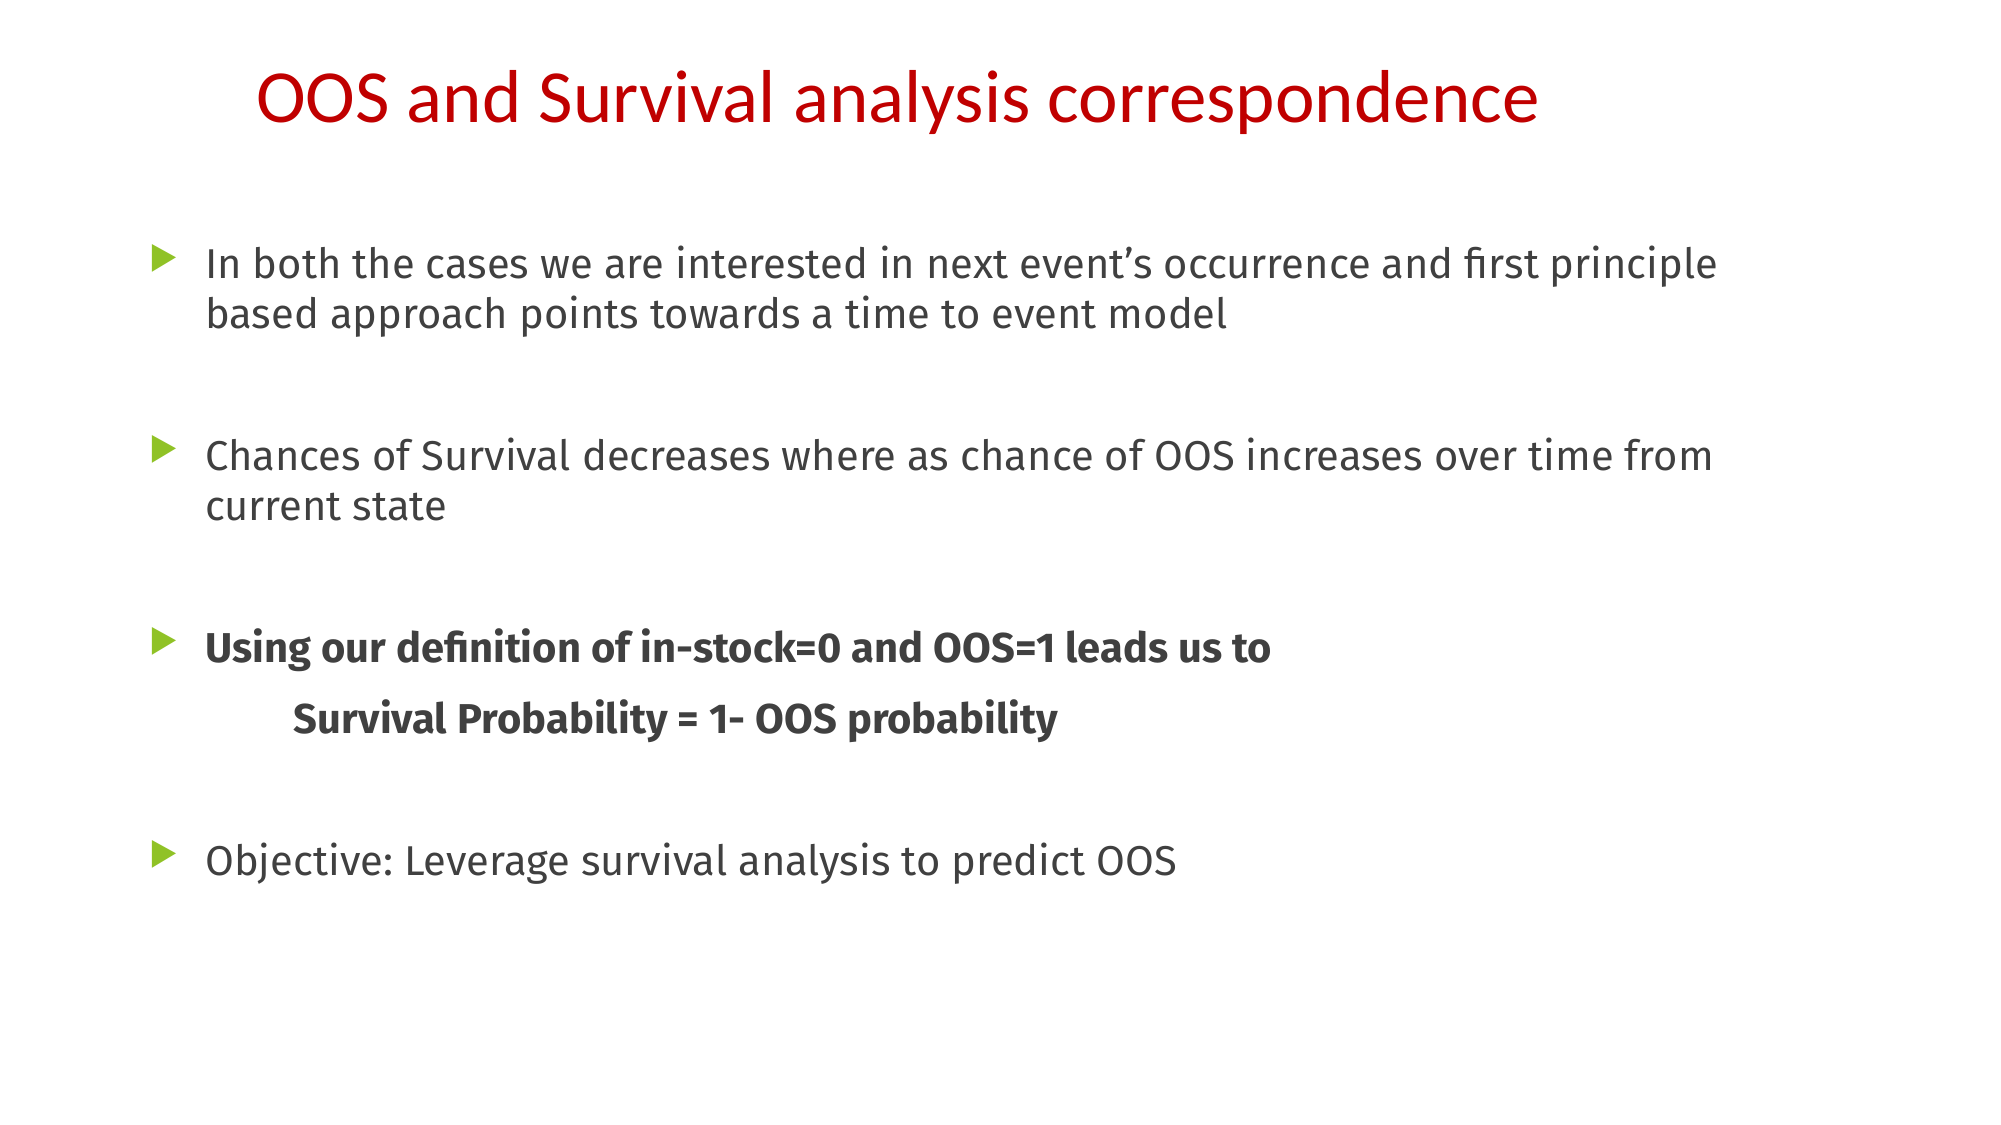

# OOS and Survival analysis correspondence
In both the cases we are interested in next event’s occurrence and first principle based approach points towards a time to event model

Chances of Survival decreases where as chance of OOS increases over time from current state

Using our definition of in-stock=0 and OOS=1 leads us to
       Survival Probability = 1- OOS probability

Objective: Leverage survival analysis to predict OOS